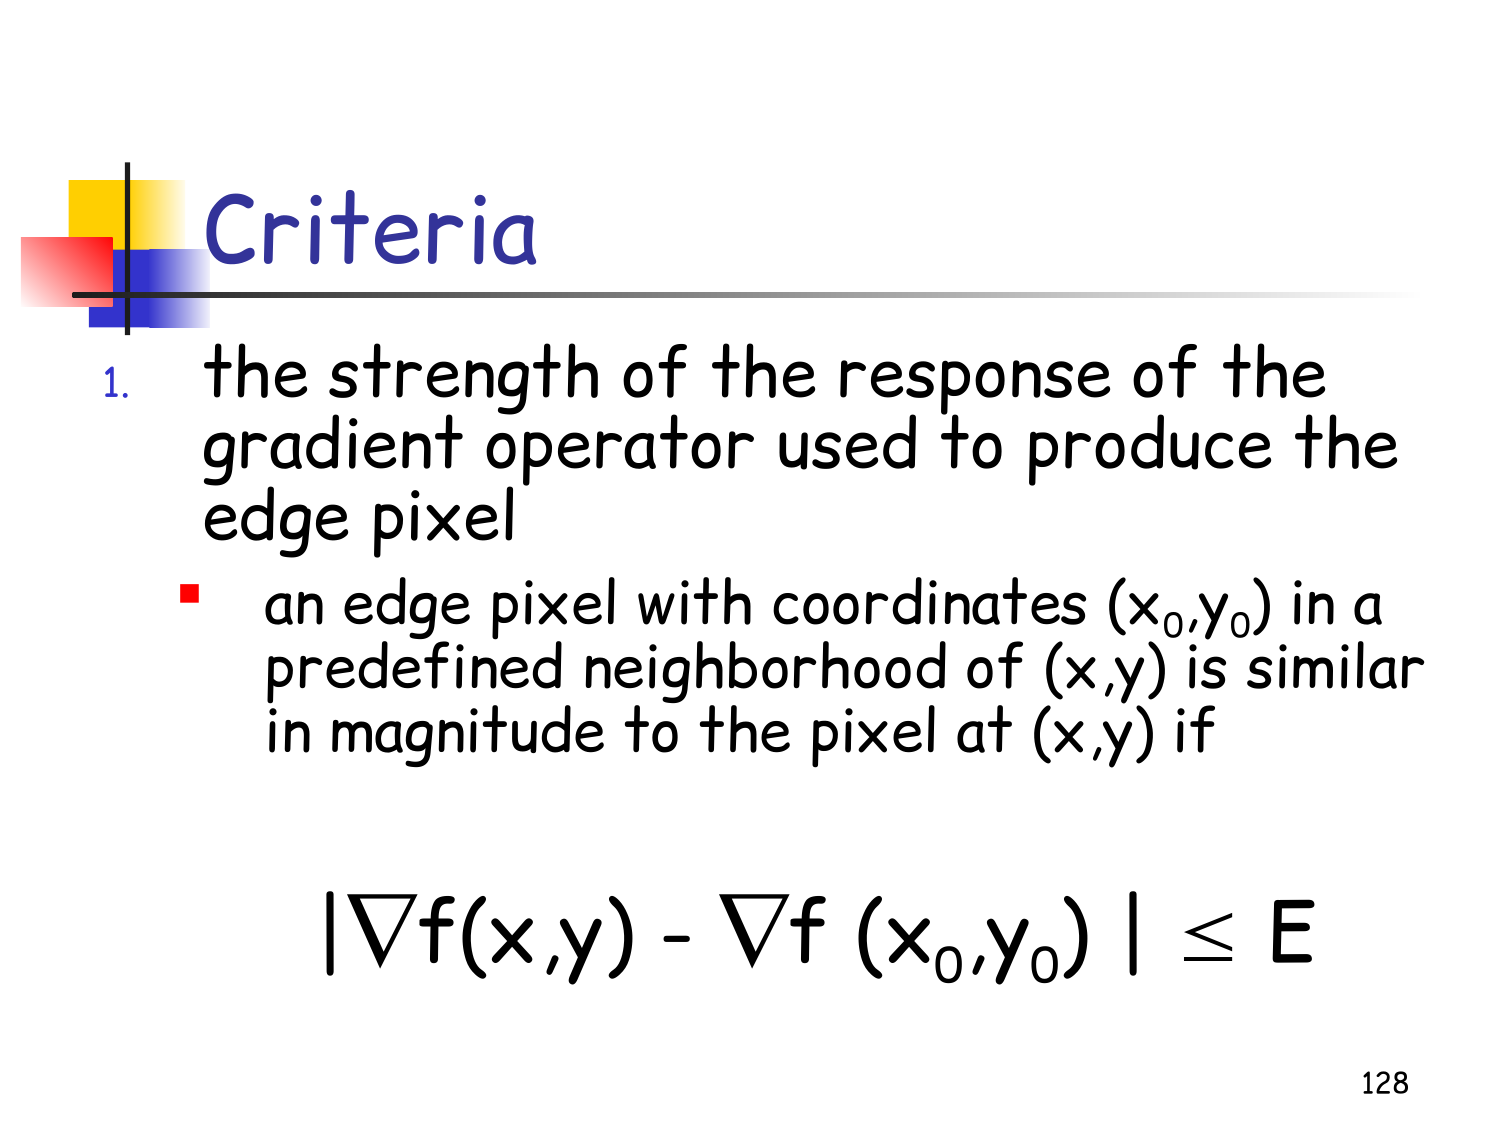

# Criteria
the strength of the response of the gradient operator used to produce the edge pixel
an edge pixel with coordinates (x0,y0) in a predefined neighborhood of (x,y) is similar in magnitude to the pixel at (x,y) if

|∇f(x,y) - ∇f (x0,y0) | ≤ E
128